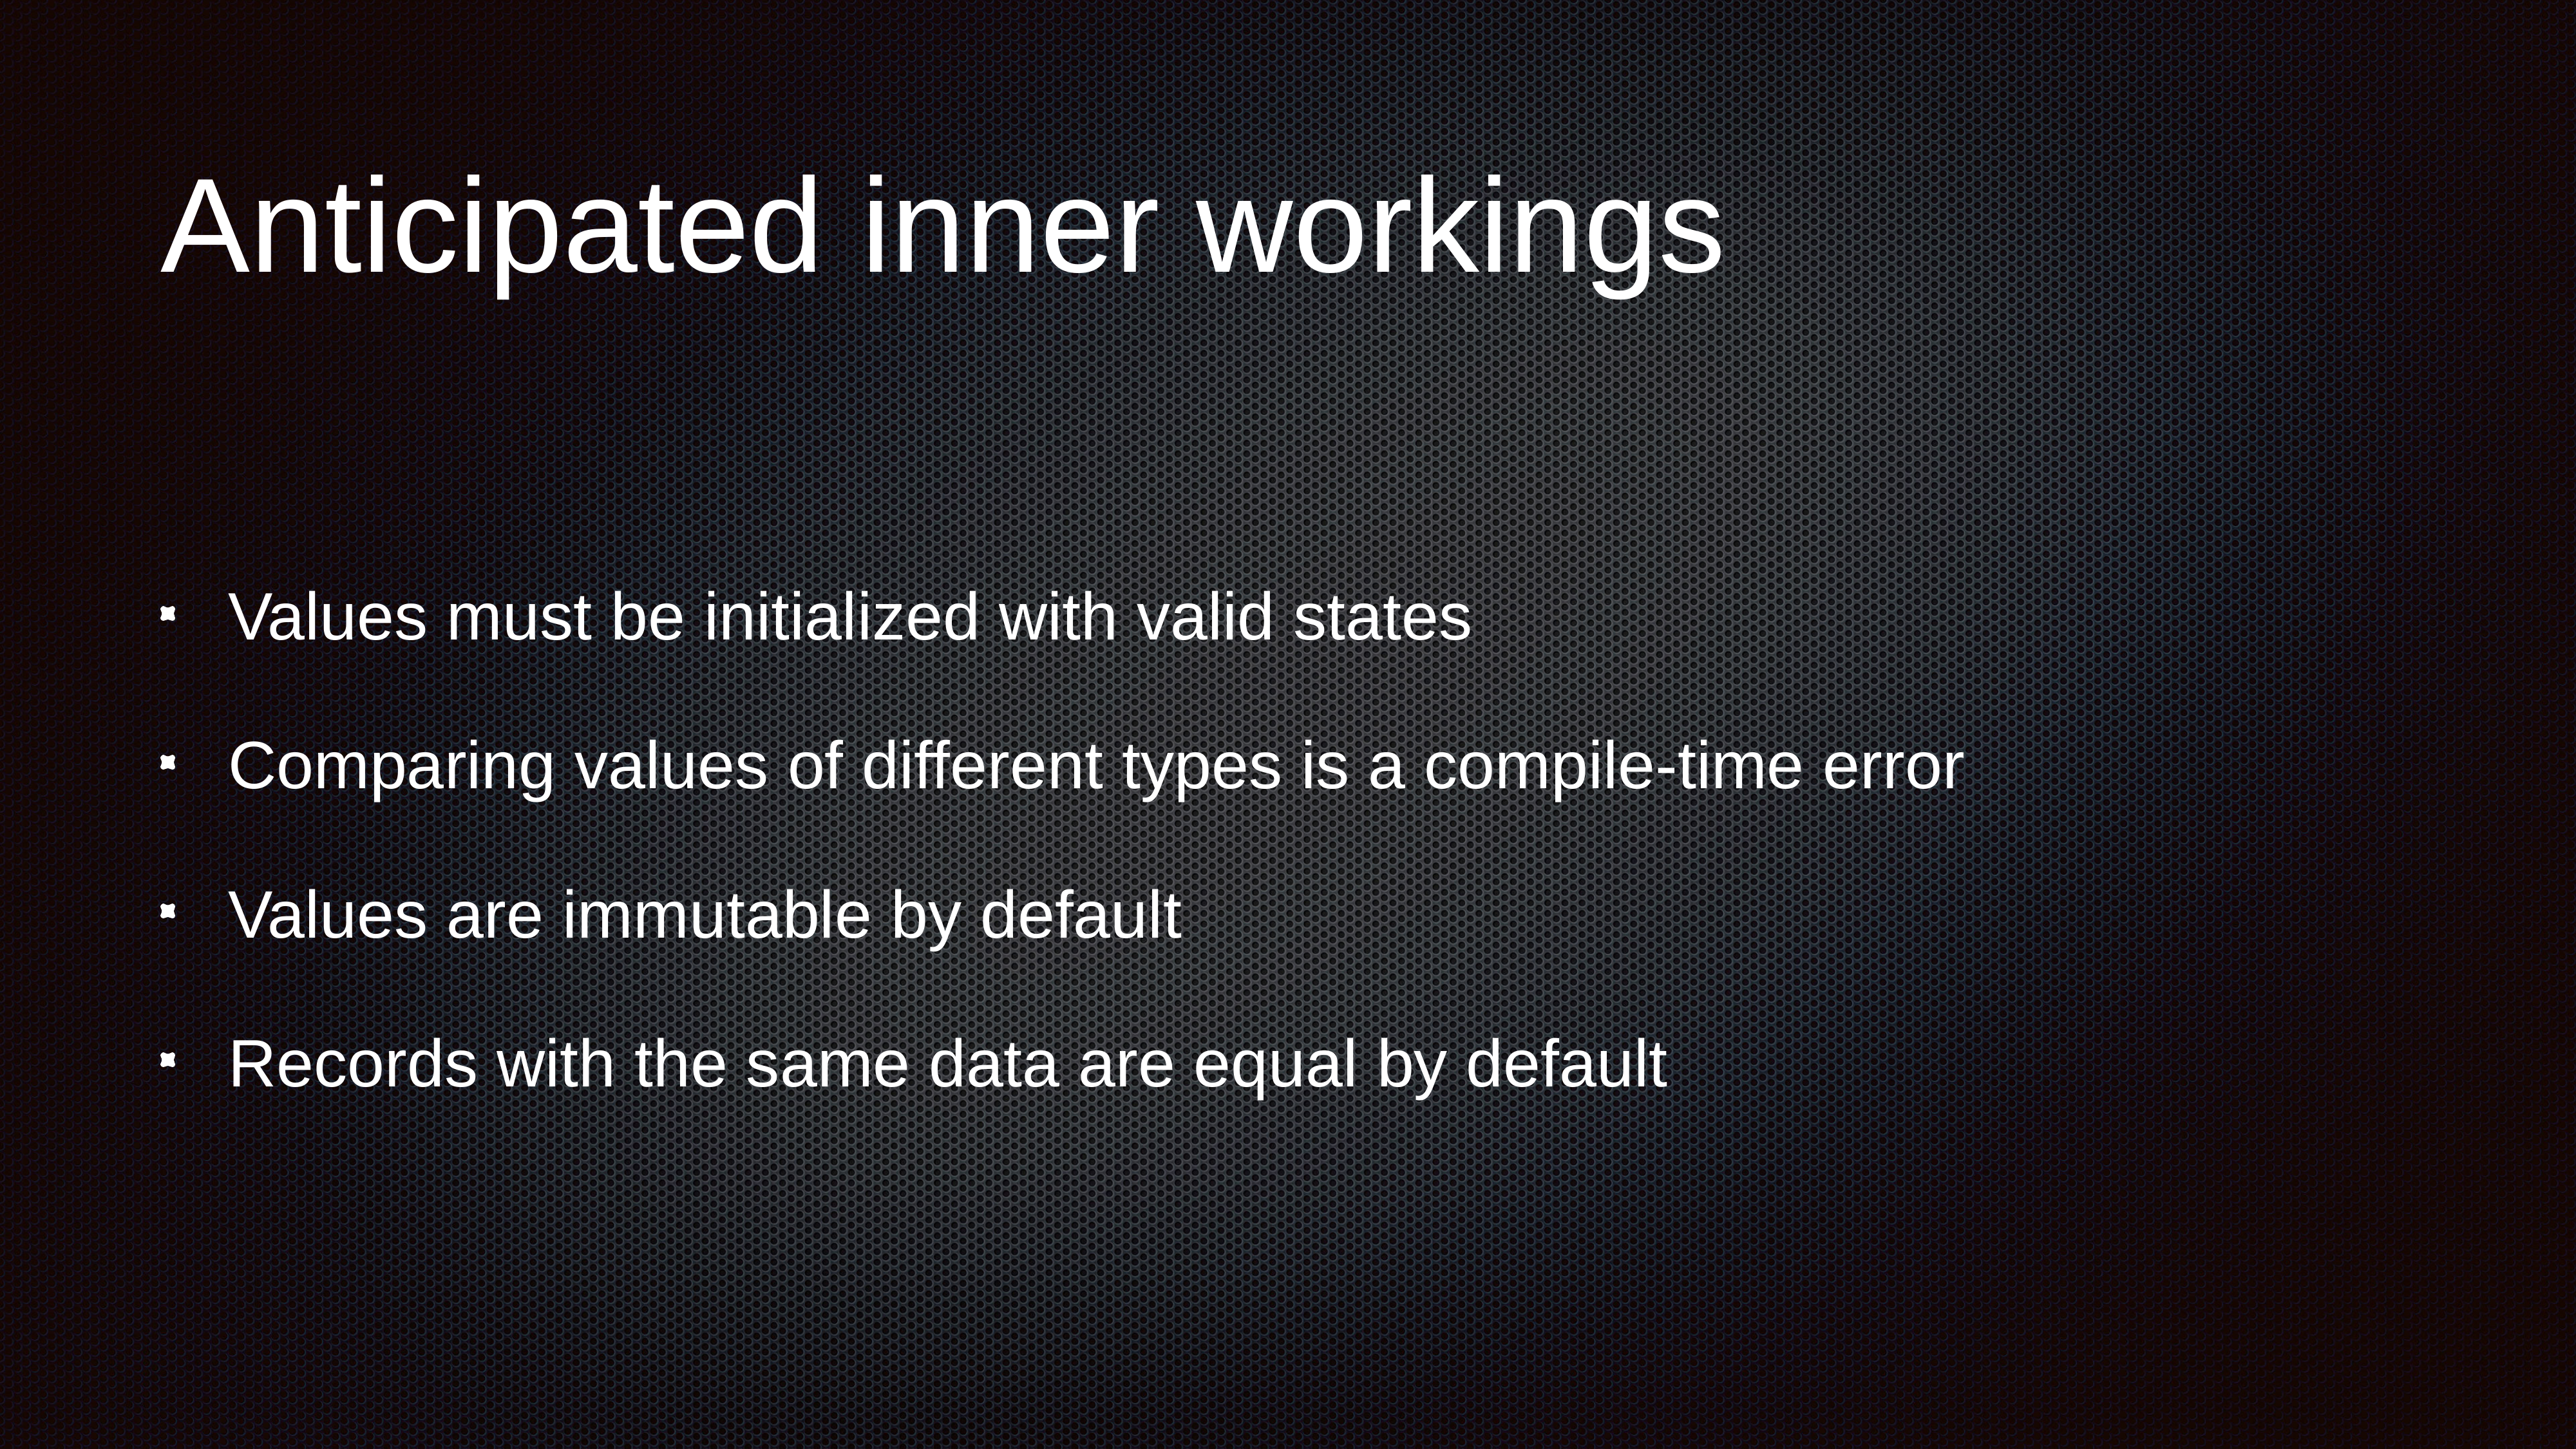

# Anticipated inner workings
Values must be initialized with valid states
Comparing values of different types is a compile-time error
Values are immutable by default
Records with the same data are equal by default